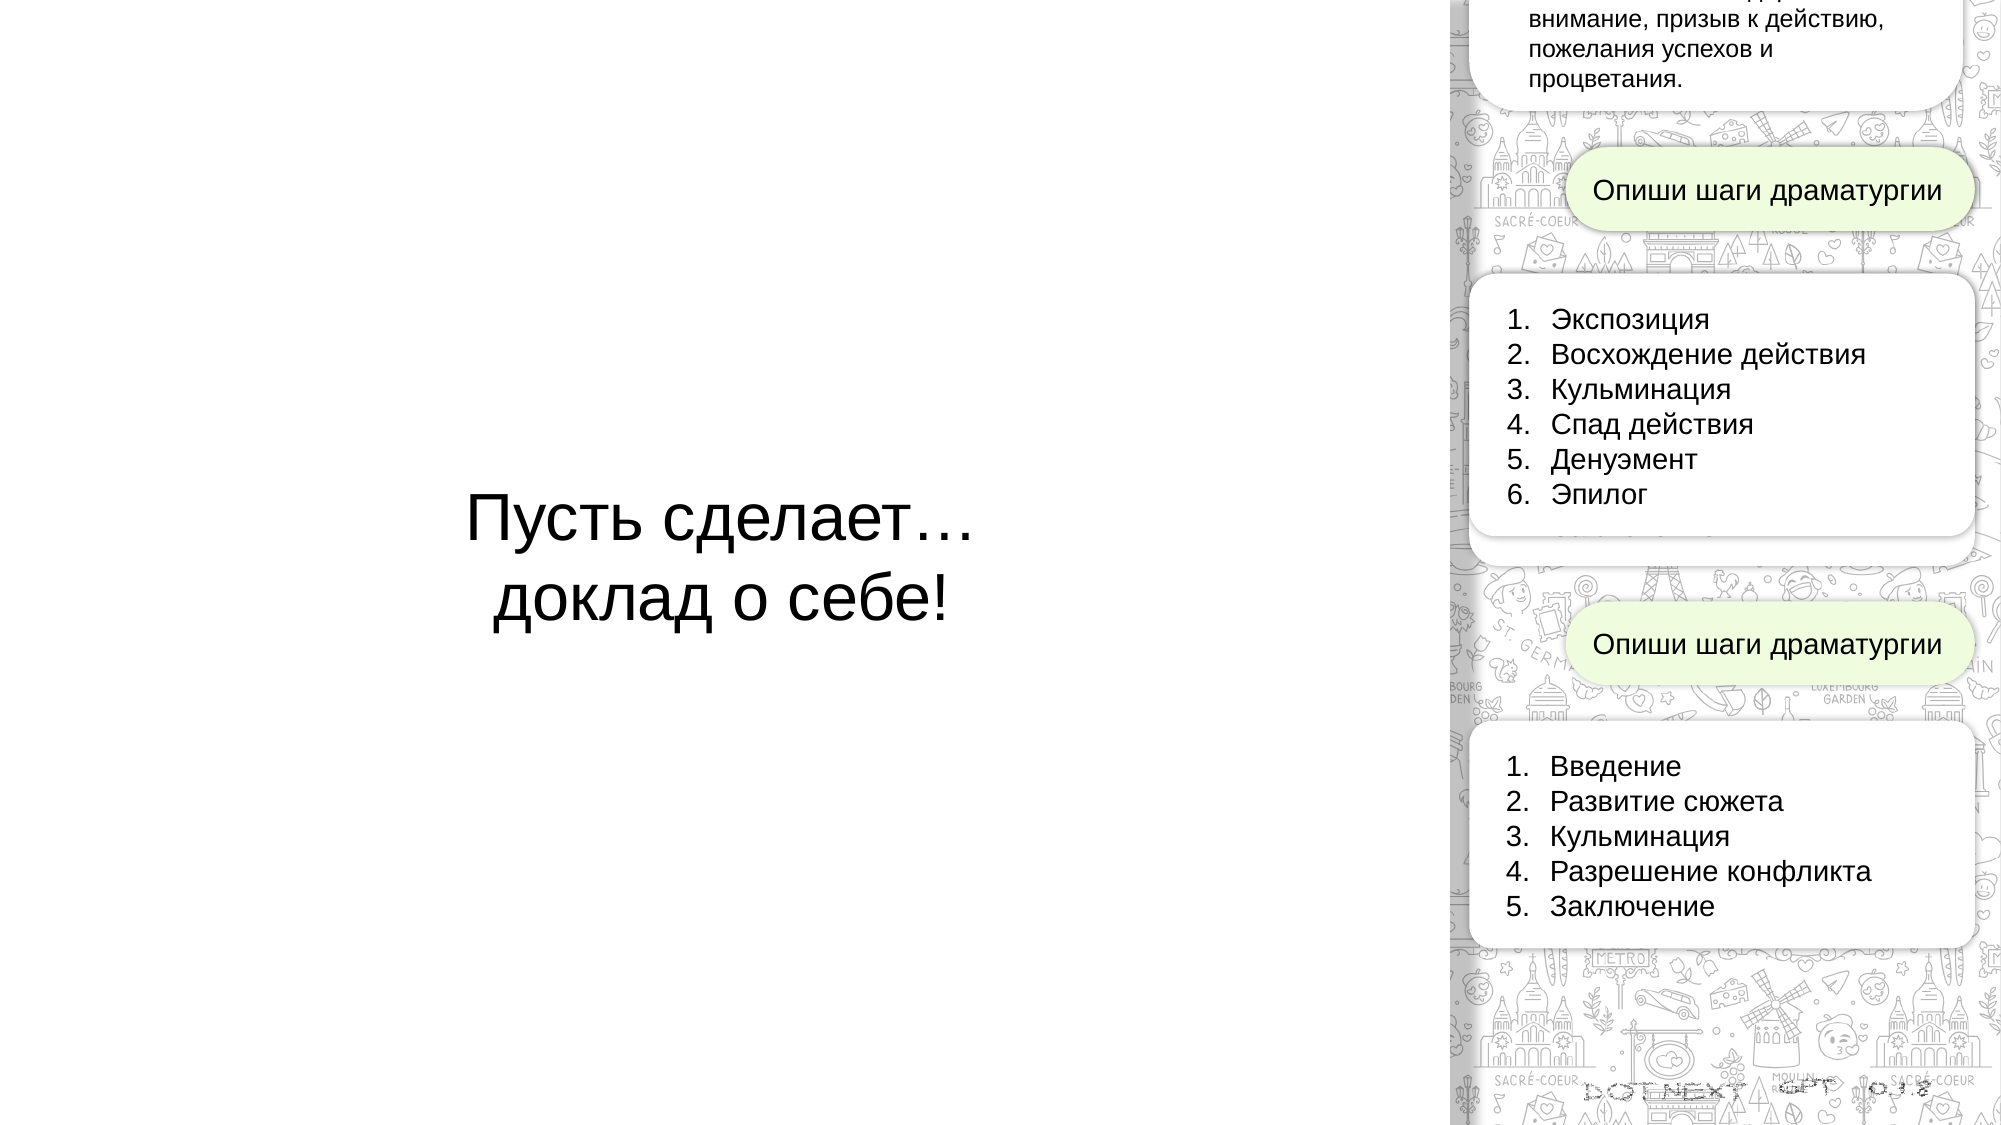

1. Вступление: приветствие и представление темы выступления.
2. Экспозиция: введение в проблему, описание текущей ситуации и ее значимости.
3. Конфликт: обозначение проблемы и ее причин, создание напряженности и драматического конфликта.
4. Развитие: анализ проблемы, предложение решений, поиск выхода из конфликта.
5. Кульминация: наивысшая точка напряжения, резкое изменение ситуации, вынесение главного вывода.
6. Разрешение: завершение конфликта, подведение итогов, заключение выступления.
7. Заключение: благодарность за внимание, призыв к действию, пожелания успехов и процветания.
Опиши шаги драматургии
Вступление
Экспозиция
Конфликт
Развитие
Кульминация
Разрешение
Заключение
Опиши шаги драматургии
Введение
Развитие сюжета
Кульминация
Разрешение конфликта
Заключение
Опиши шаги драматургии
Экспозиция
Восхождение действия
Кульминация
Спад действия
Денуэмент
Эпилог
Пусть сделает…
доклад о себе!